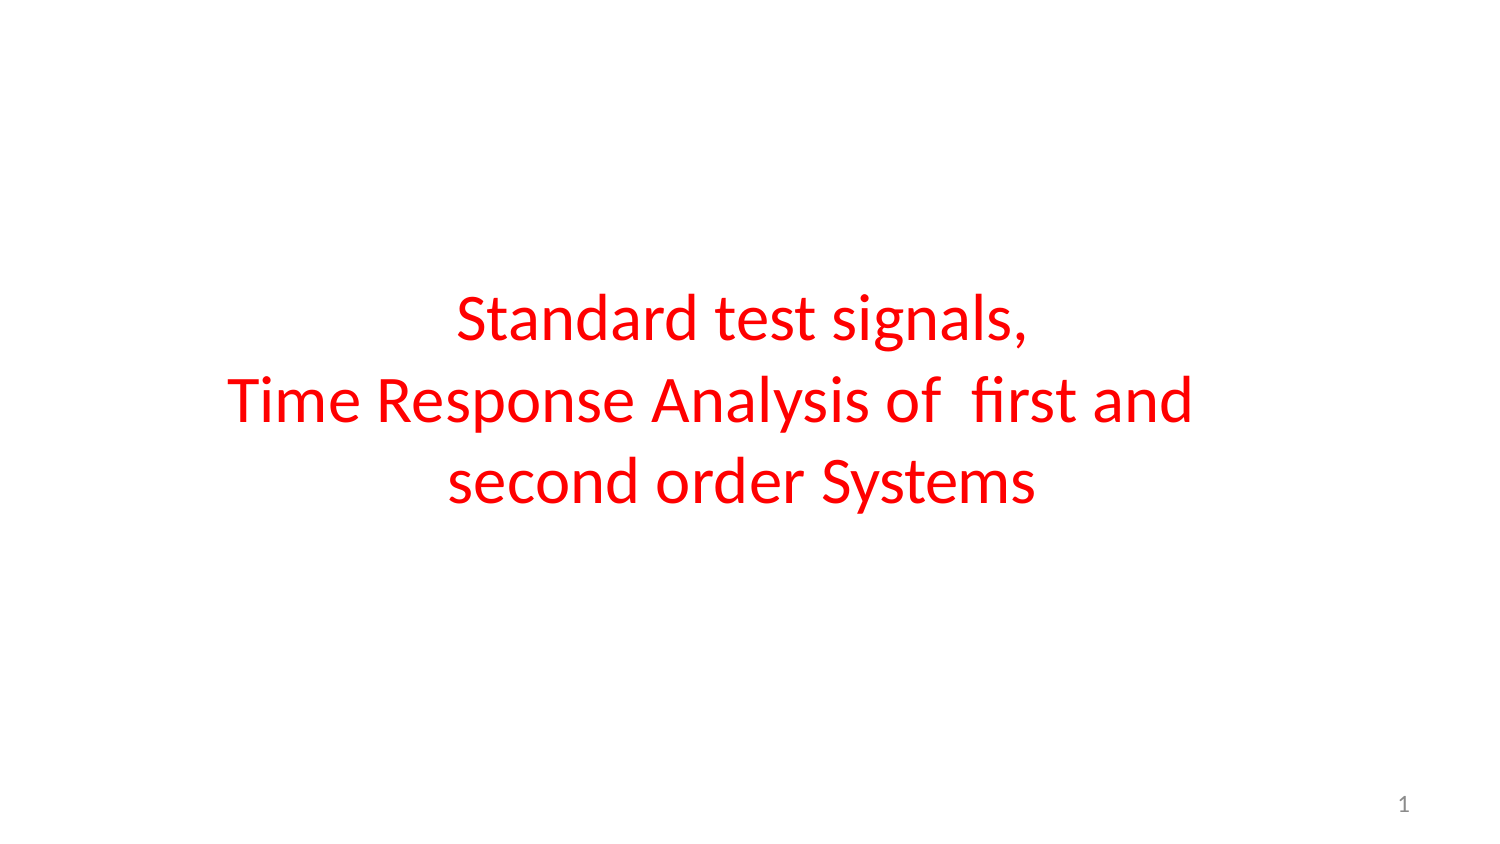

Standard test signals,
Time Response Analysis of  first and second order Systems
1